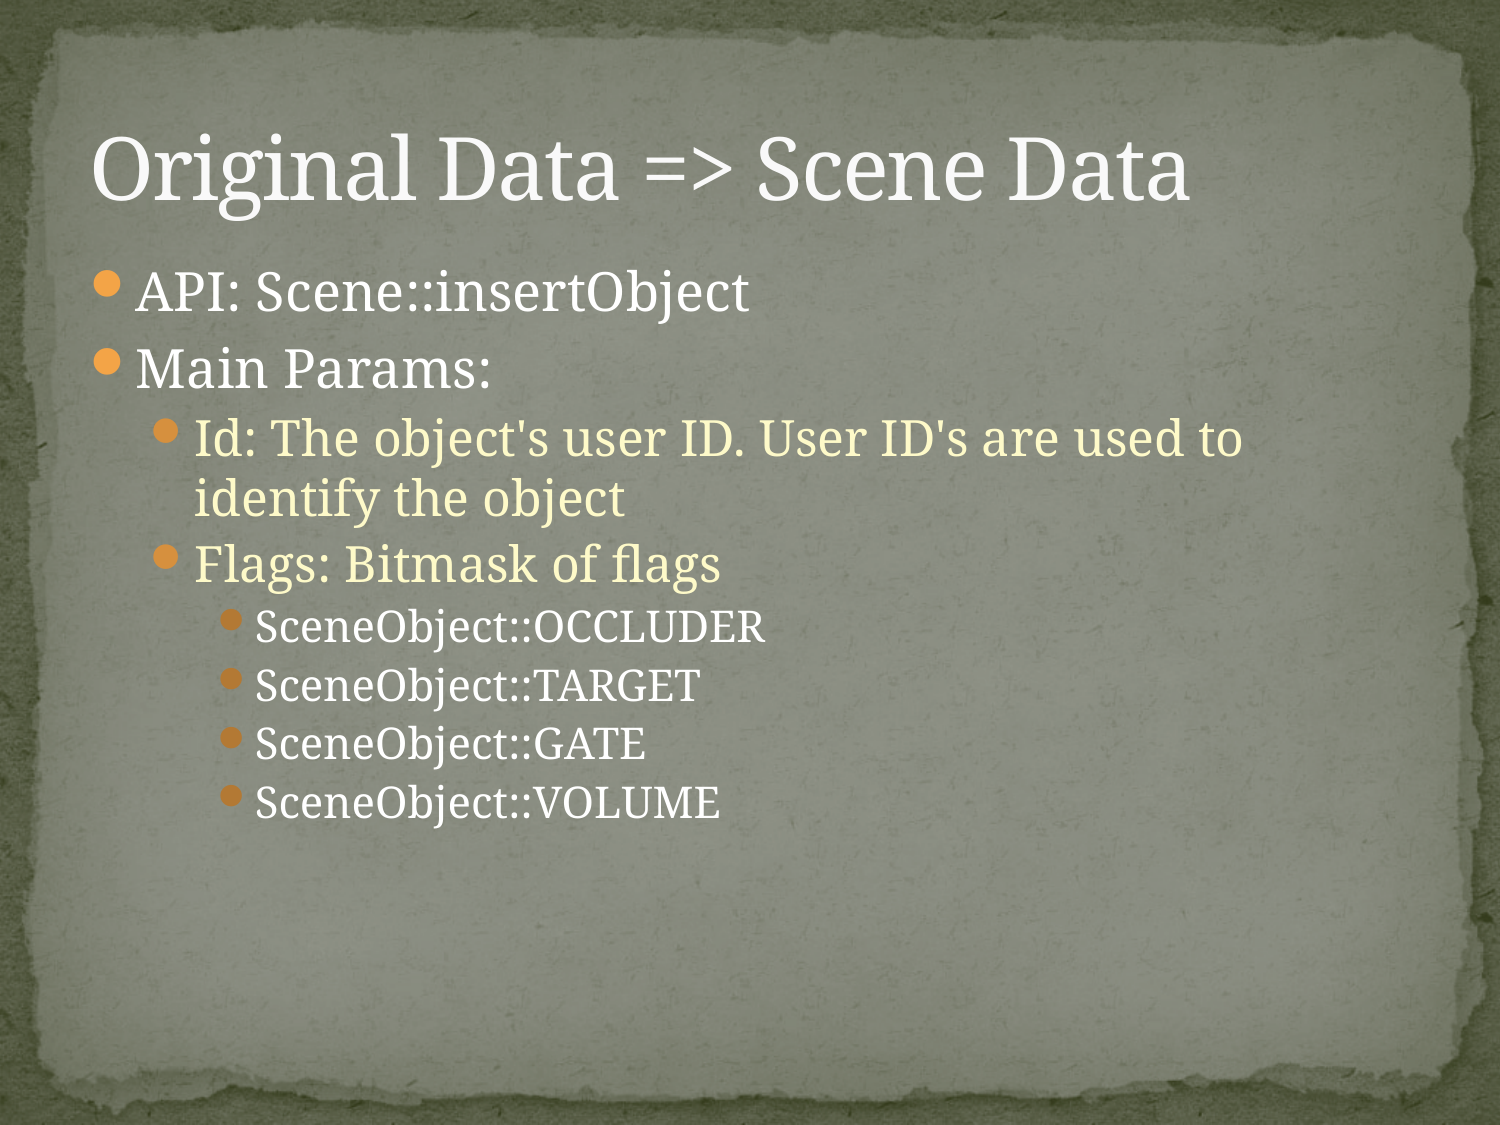

# Original Data => Scene Data
API: Scene::insertObject
Main Params:
Id: The object's user ID. User ID's are used to identify the object
Flags: Bitmask of flags
SceneObject::OCCLUDER
SceneObject::TARGET
SceneObject::GATE
SceneObject::VOLUME